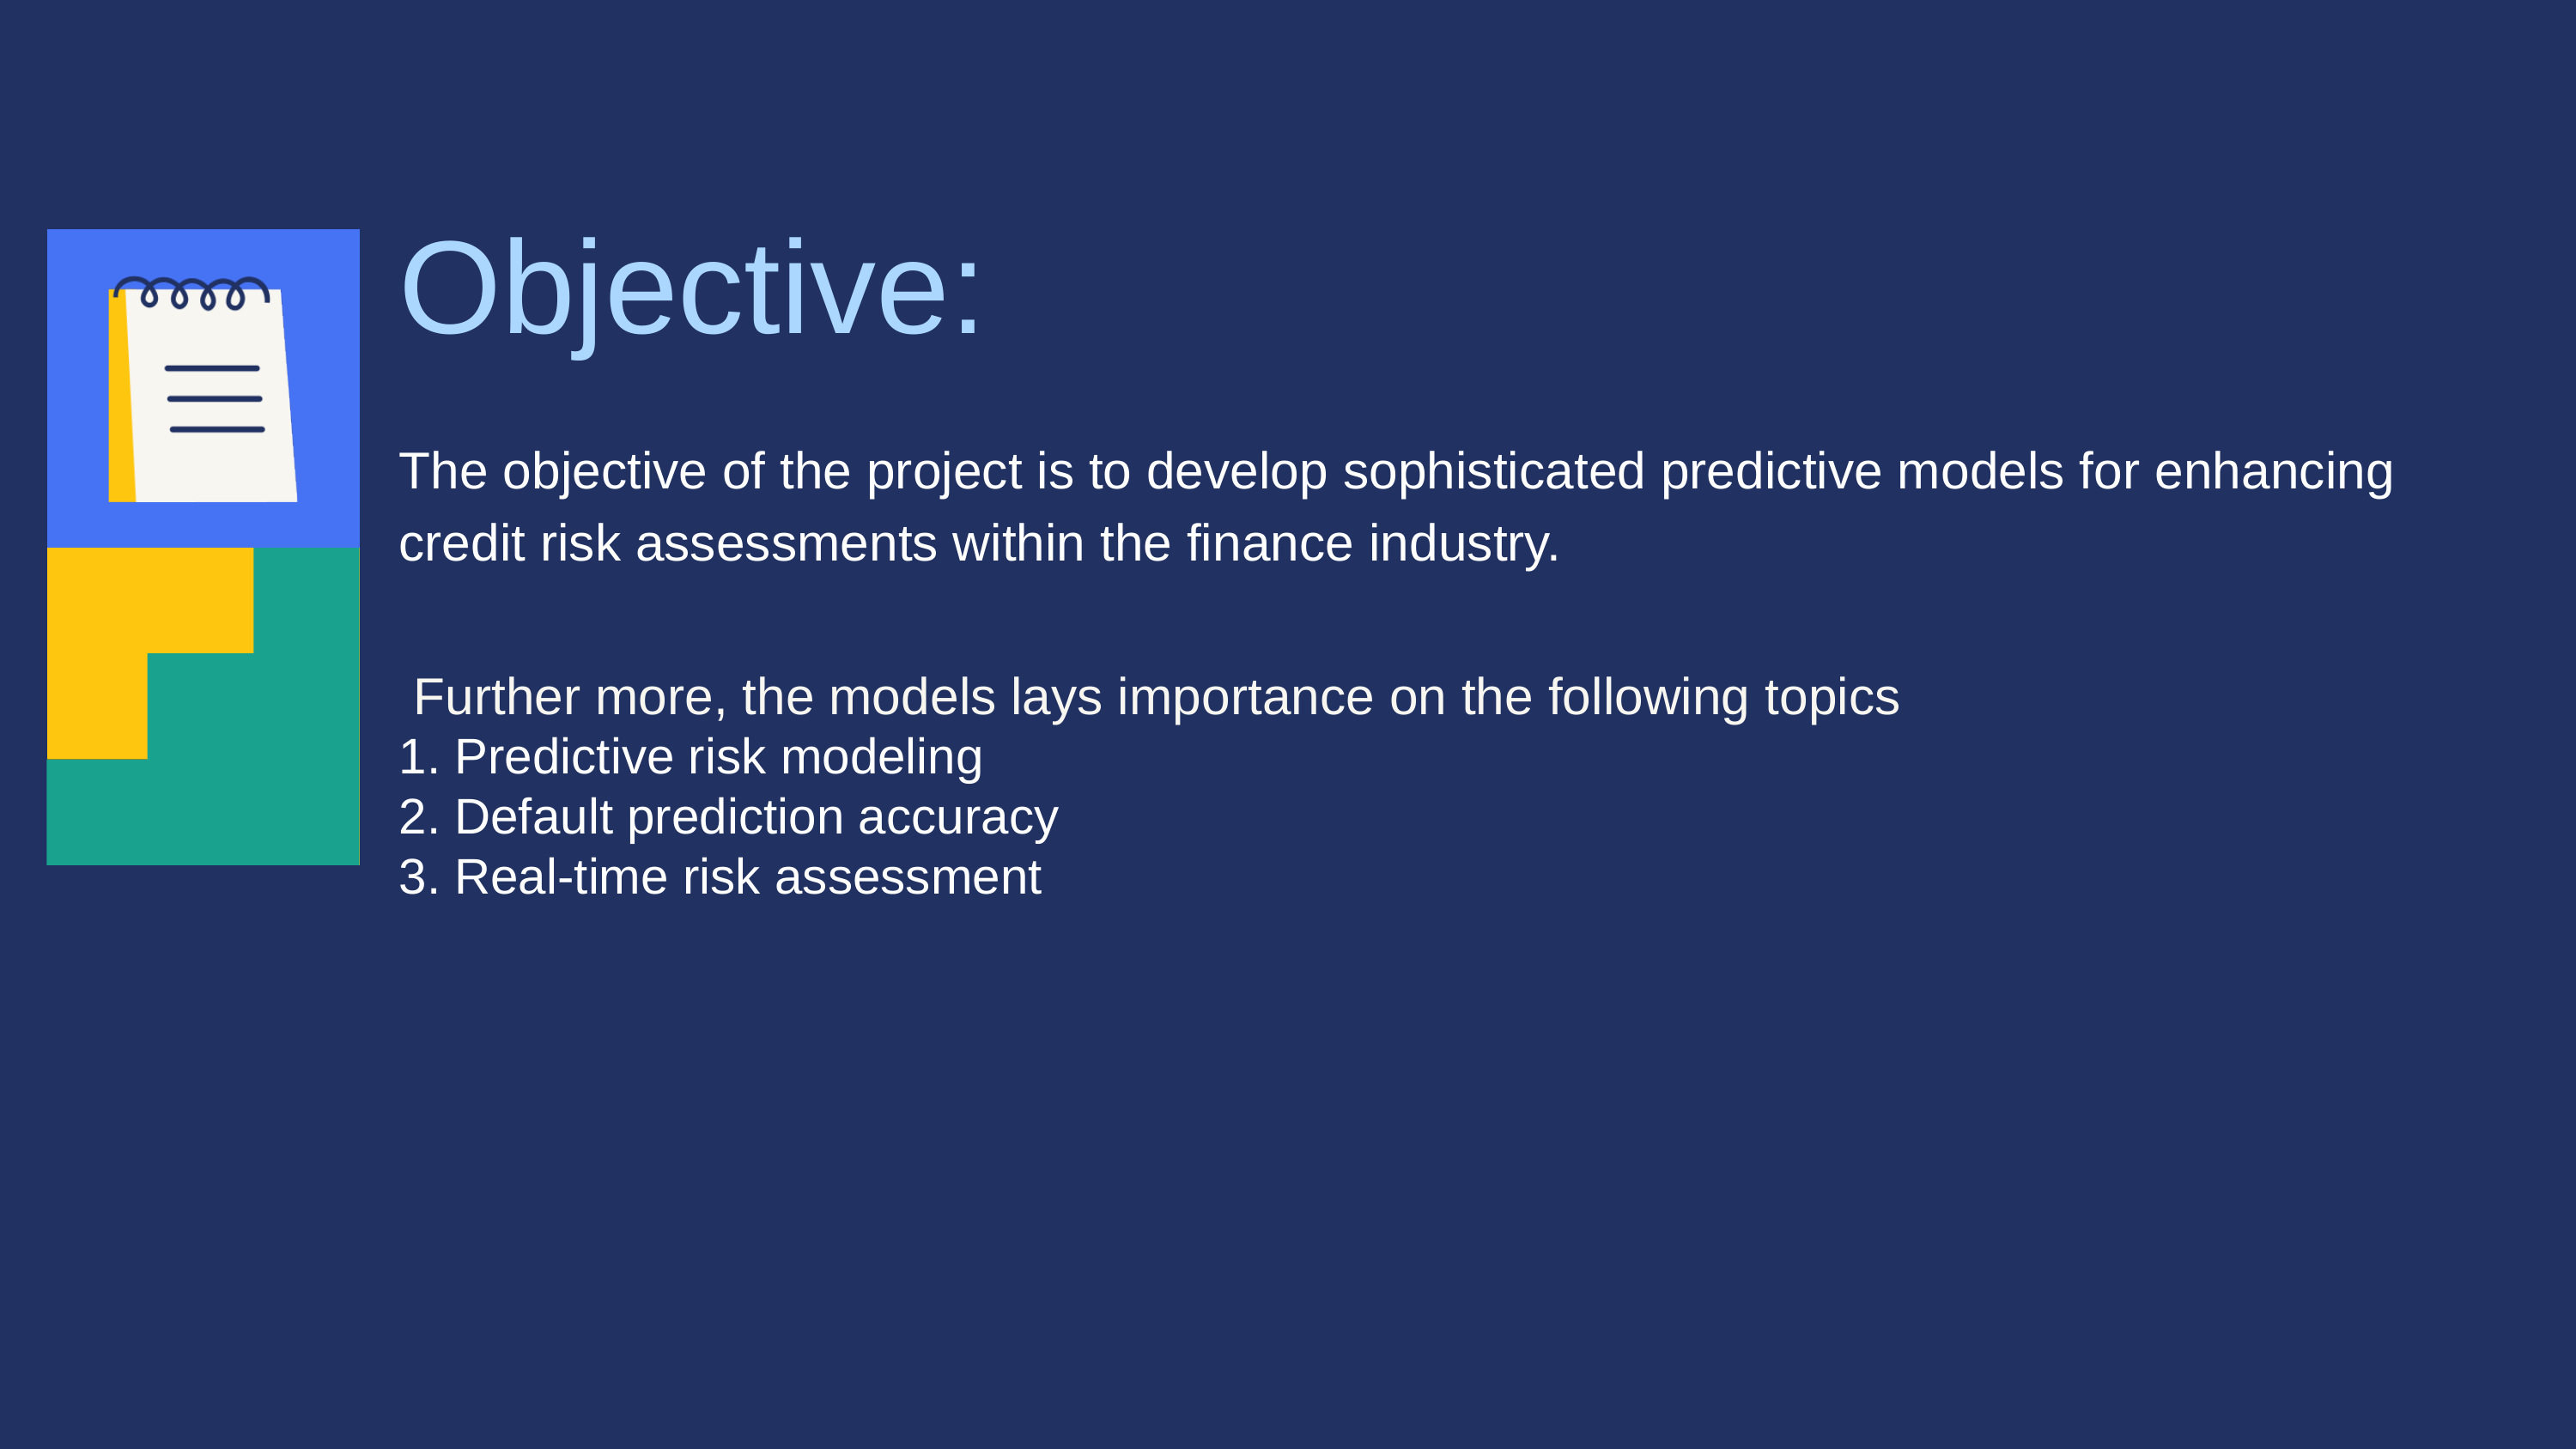

Objective:

The objective of the project is to develop sophisticated predictive models for enhancing credit risk assessments within the finance industry.

 Further more, the models lays importance on the following topics
1. Predictive risk modeling
2. Default prediction accuracy
3. Real-time risk assessment